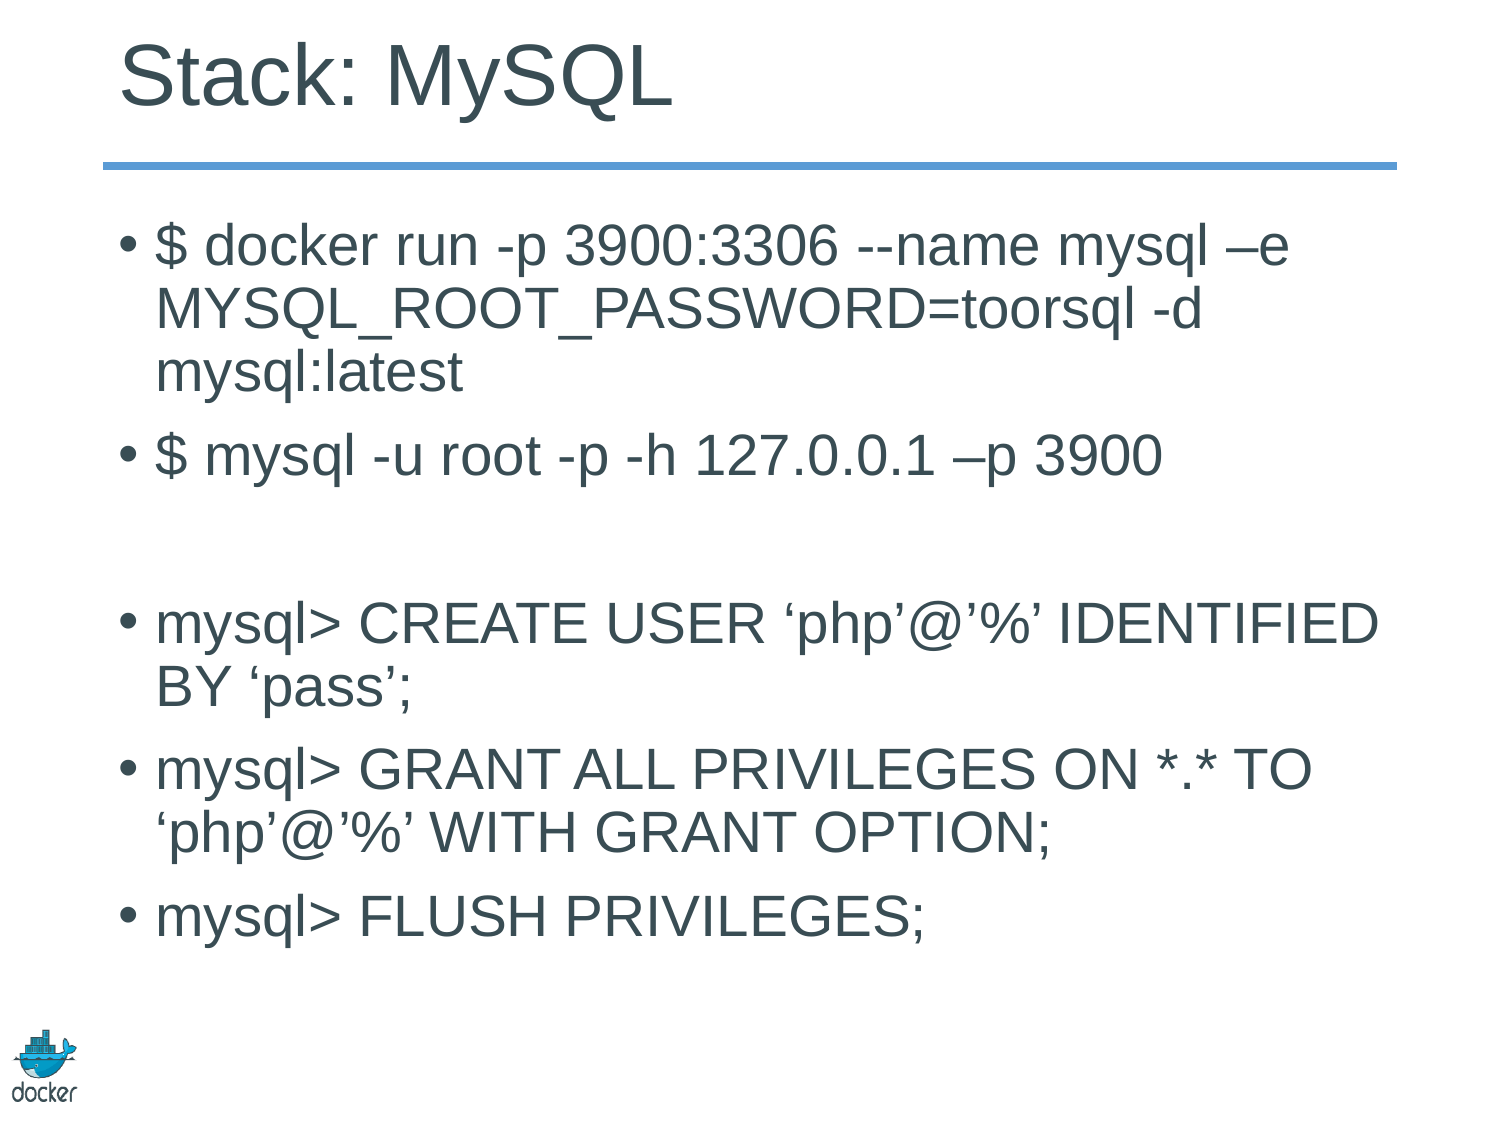

# Stack: MySQL
$ docker run -p 3900:3306 --name mysql –e MYSQL_ROOT_PASSWORD=toorsql -d mysql:latest
$ mysql -u root -p -h 127.0.0.1 –p 3900

mysql> CREATE USER ‘php’@’%’ IDENTIFIED BY ‘pass’;
mysql> GRANT ALL PRIVILEGES ON *.* TO ‘php’@’%’ WITH GRANT OPTION;
mysql> FLUSH PRIVILEGES;